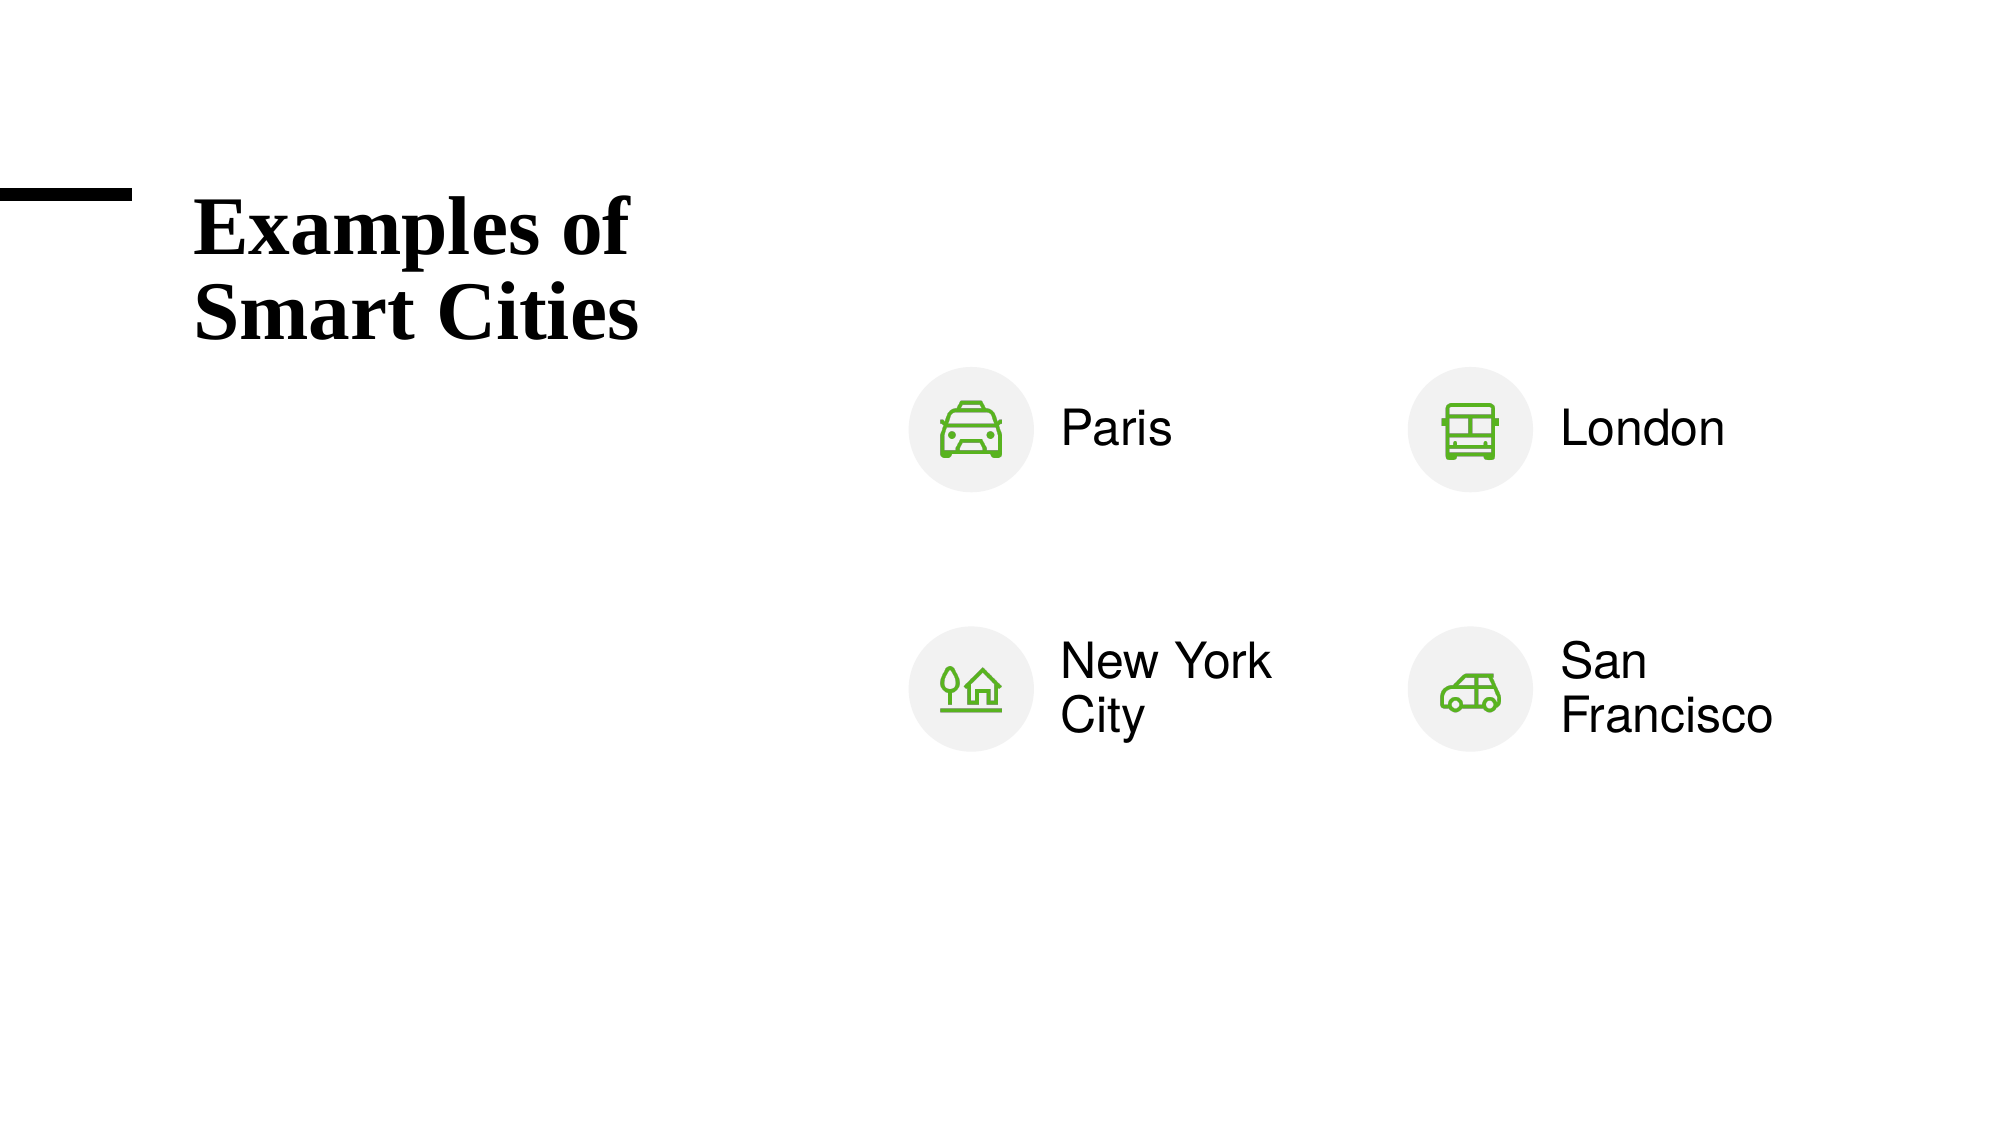

Paris
London
New York City
San Francisco
# Examples of Smart Cities